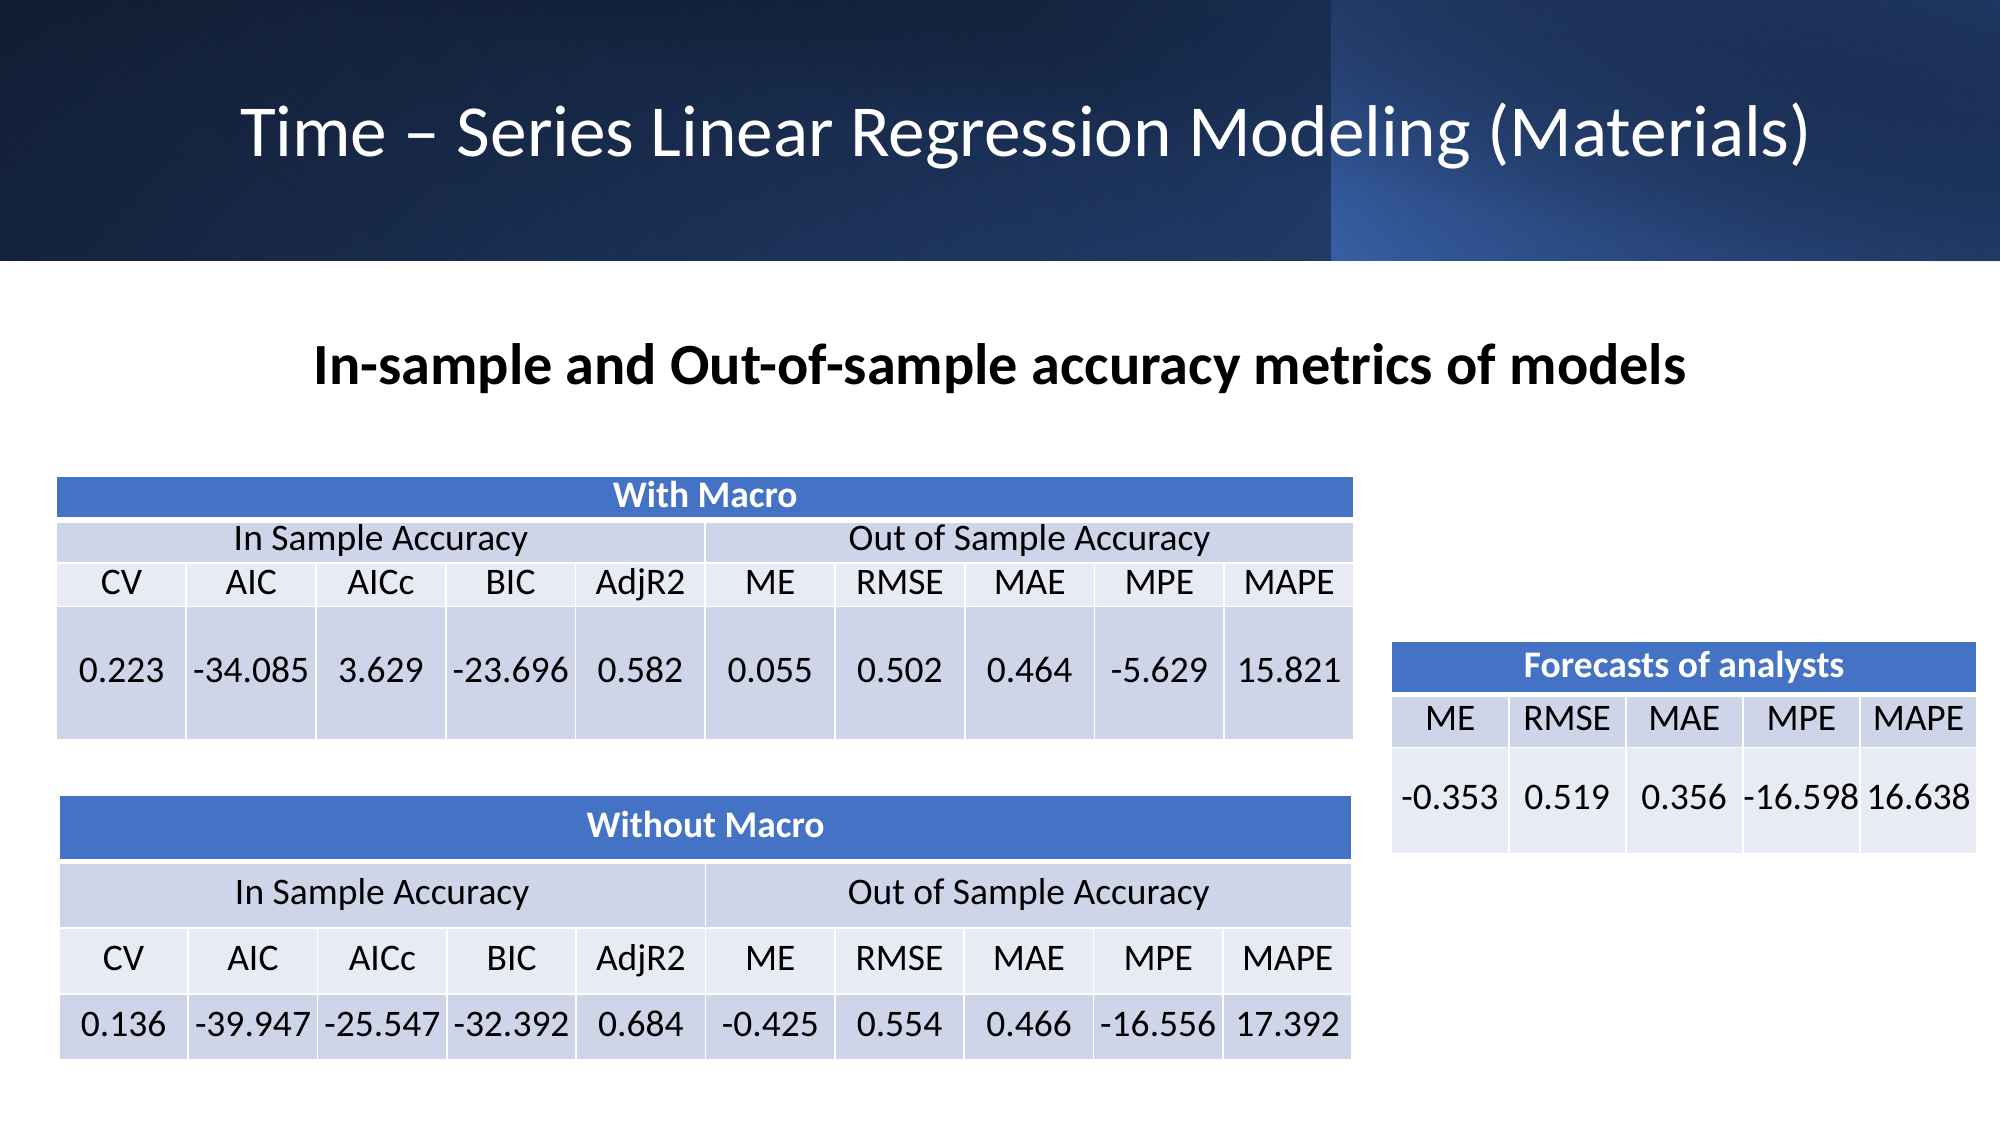

# Time – Series Linear Regression Modeling (Materials)
In-sample and Out-of-sample accuracy metrics of models
| With Macro​ |  |  |  |  |  |  |  |  |  |
| --- | --- | --- | --- | --- | --- | --- | --- | --- | --- |
| In Sample Accuracy​ |  |  |  |  | Out of Sample Accuracy​ |  |  |  |  |
| CV​ | AIC​ | AICc​ | BIC​ | AdjR2​ | ME​ | RMSE​ | MAE​ | MPE​ | MAPE​ |
| 0.223​ | -34.085​ | 3.629​ | -23.696​ | 0.582​ | 0.055​ | 0.502​ | 0.464​ | -5.629​ | 15.821​ |
| Forecasts of analysts​ |  |  |  |  |
| --- | --- | --- | --- | --- |
| ME​ | RMSE​ | MAE​ | MPE​ | MAPE​ |
| -0.353​ | 0.519​ | 0.356​ | -16.598​ | 16.638​ |
| Without Macro​ |  |  |  |  |  |  |  |  |  |
| --- | --- | --- | --- | --- | --- | --- | --- | --- | --- |
| In Sample Accuracy​ |  |  |  |  | Out of Sample Accuracy​ |  |  |  |  |
| CV​ | AIC​ | AICc​ | BIC​ | AdjR2​ | ME​ | RMSE​ | MAE​ | MPE​ | MAPE​ |
| 0.136​ | -39.947​ | -25.547​ | -32.392​ | 0.684​ | -0.425​ | 0.554​ | 0.466​ | -16.556​ | 17.392​ |